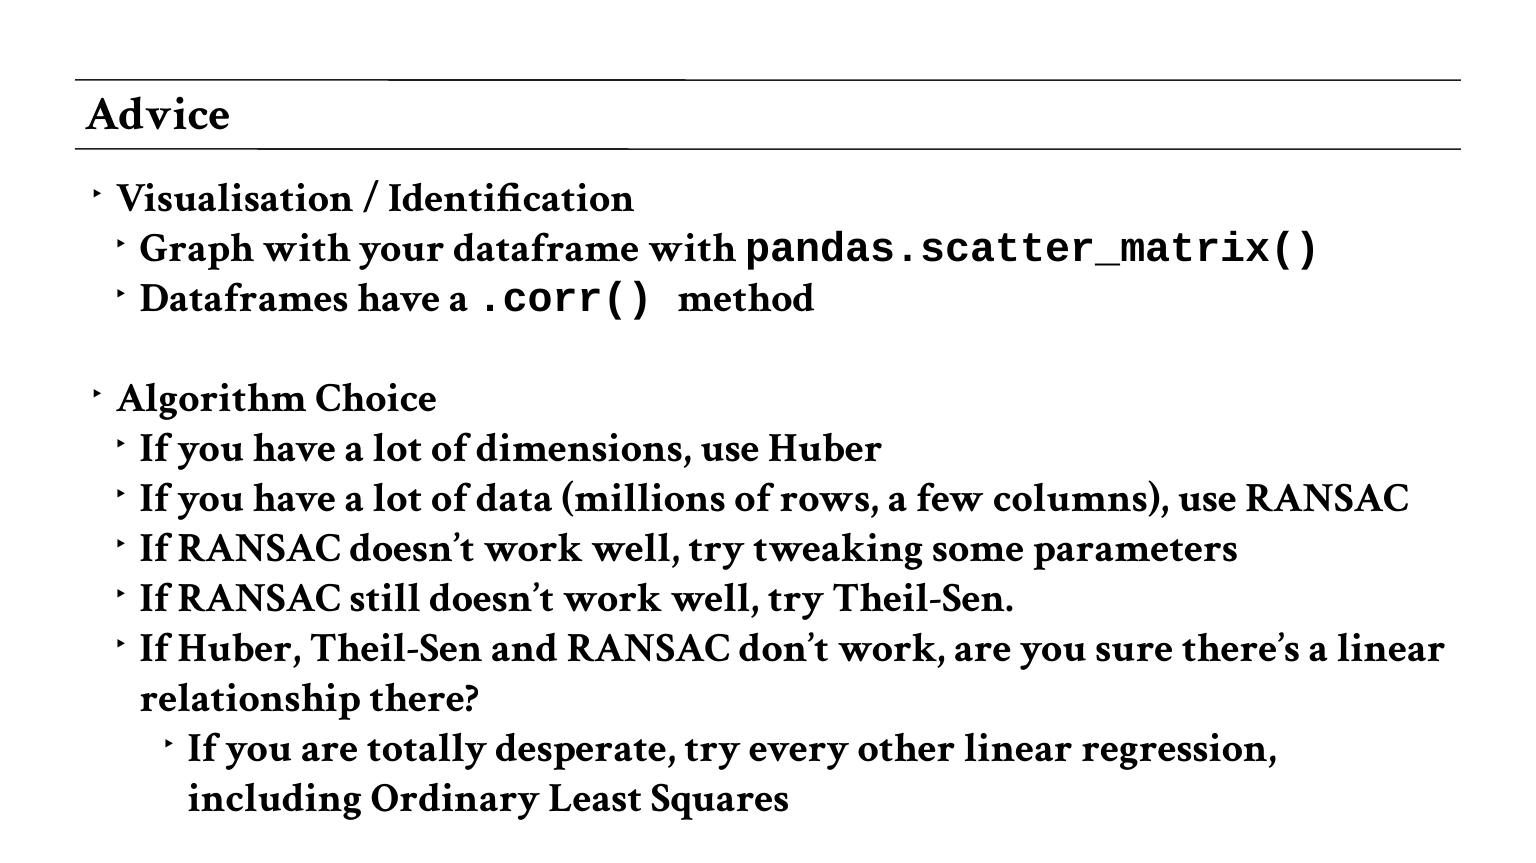

# Advice
Visualisation / Identification
Graph with your dataframe with pandas.scatter_matrix()
Dataframes have a .corr() method

Algorithm Choice
If you have a lot of dimensions, use Huber
If you have a lot of data (millions of rows, a few columns), use RANSAC
If RANSAC doesn’t work well, try tweaking some parameters
If RANSAC still doesn’t work well, try Theil-Sen.
If Huber, Theil-Sen and RANSAC don’t work, are you sure there’s a linear relationship there?
If you are totally desperate, try every other linear regression, including Ordinary Least Squares